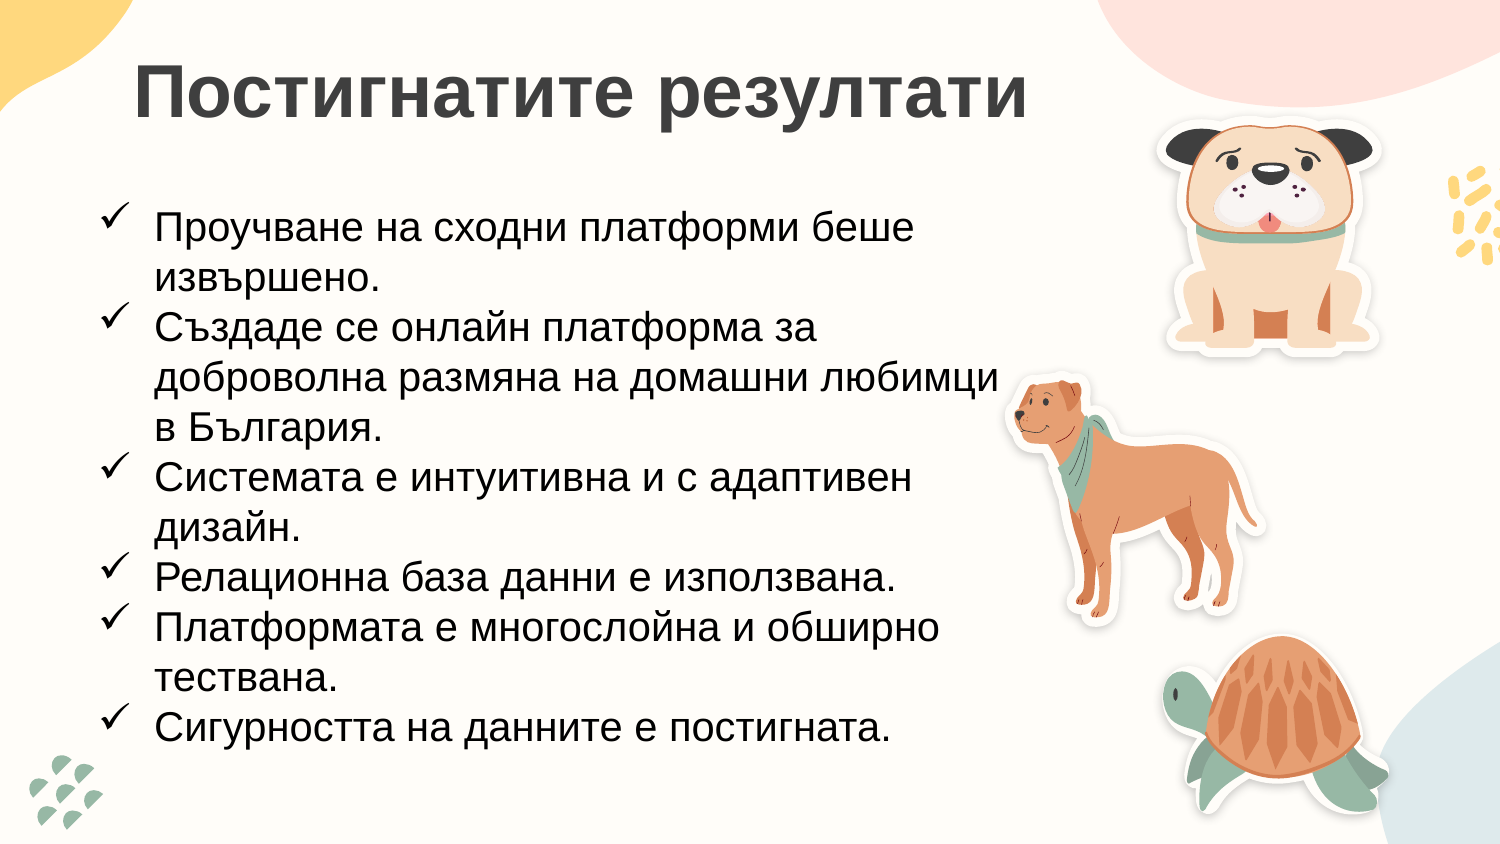

# Постигнатите резултати

Проучване на сходни платформи беше извършено.
Създаде се онлайн платформа за доброволна размяна на домашни любимци в България.
Системата е интуитивна и с адаптивен дизайн.
Релационна база данни е използвана.
Платформата е многослойна и обширно тествана.
Сигурността на данните е постигната.